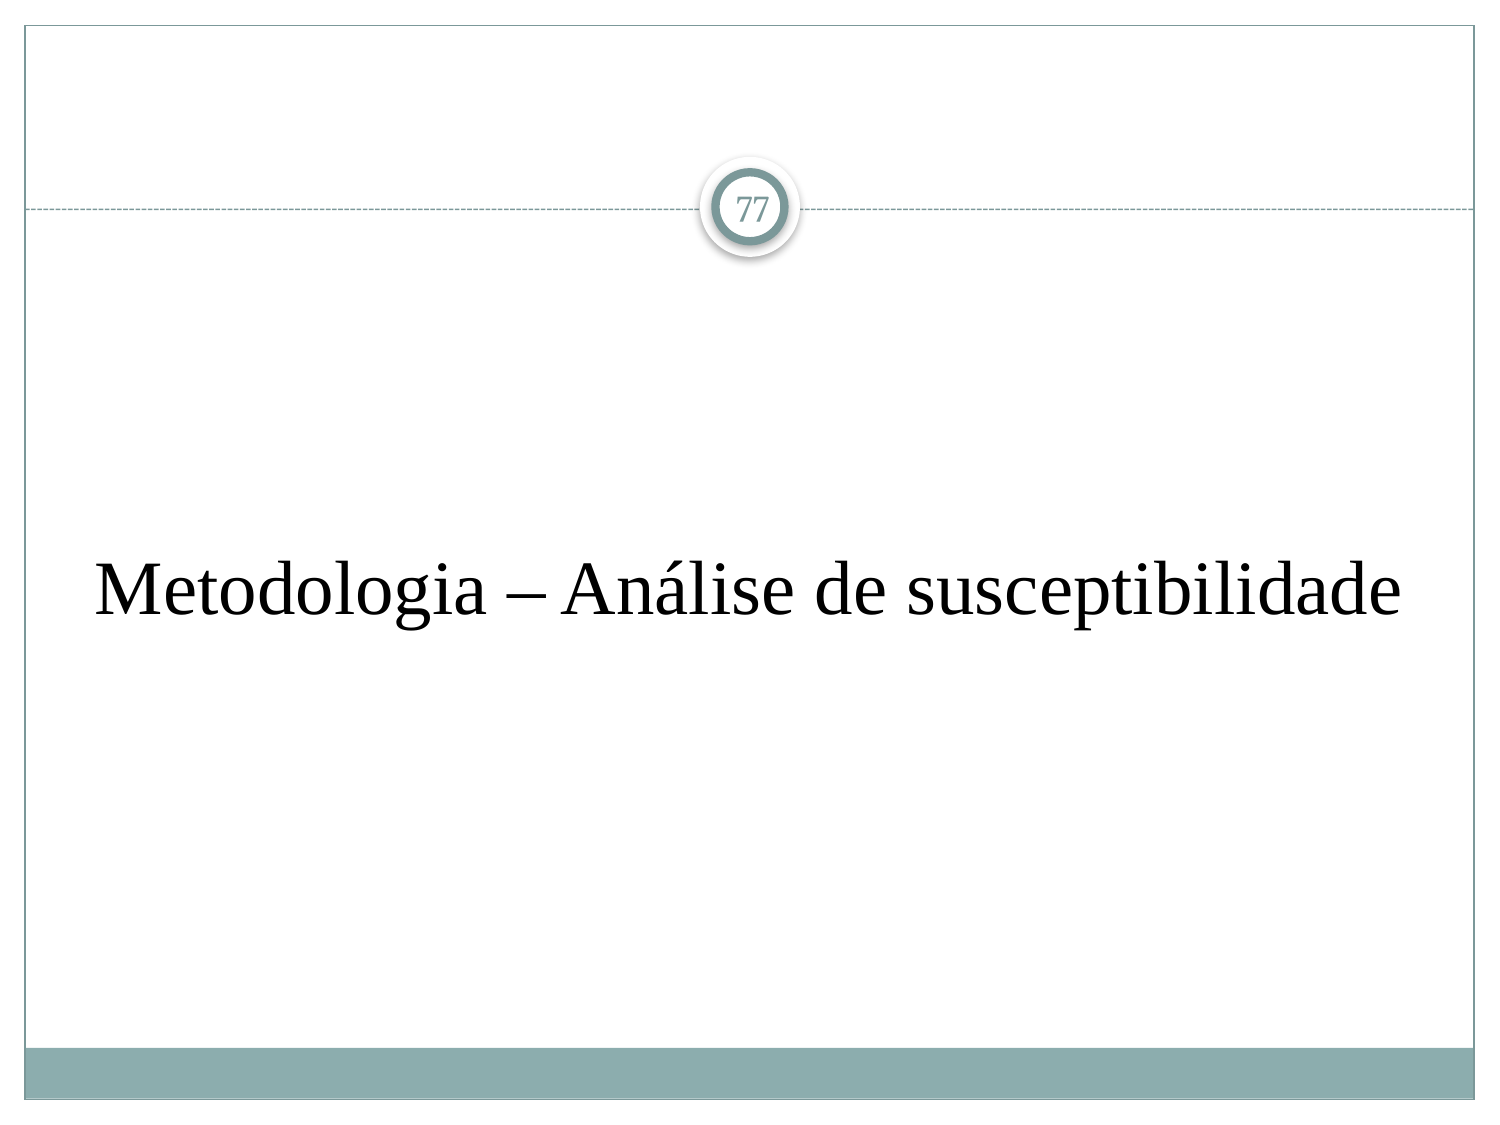

77
# Metodologia – Análise de susceptibilidade